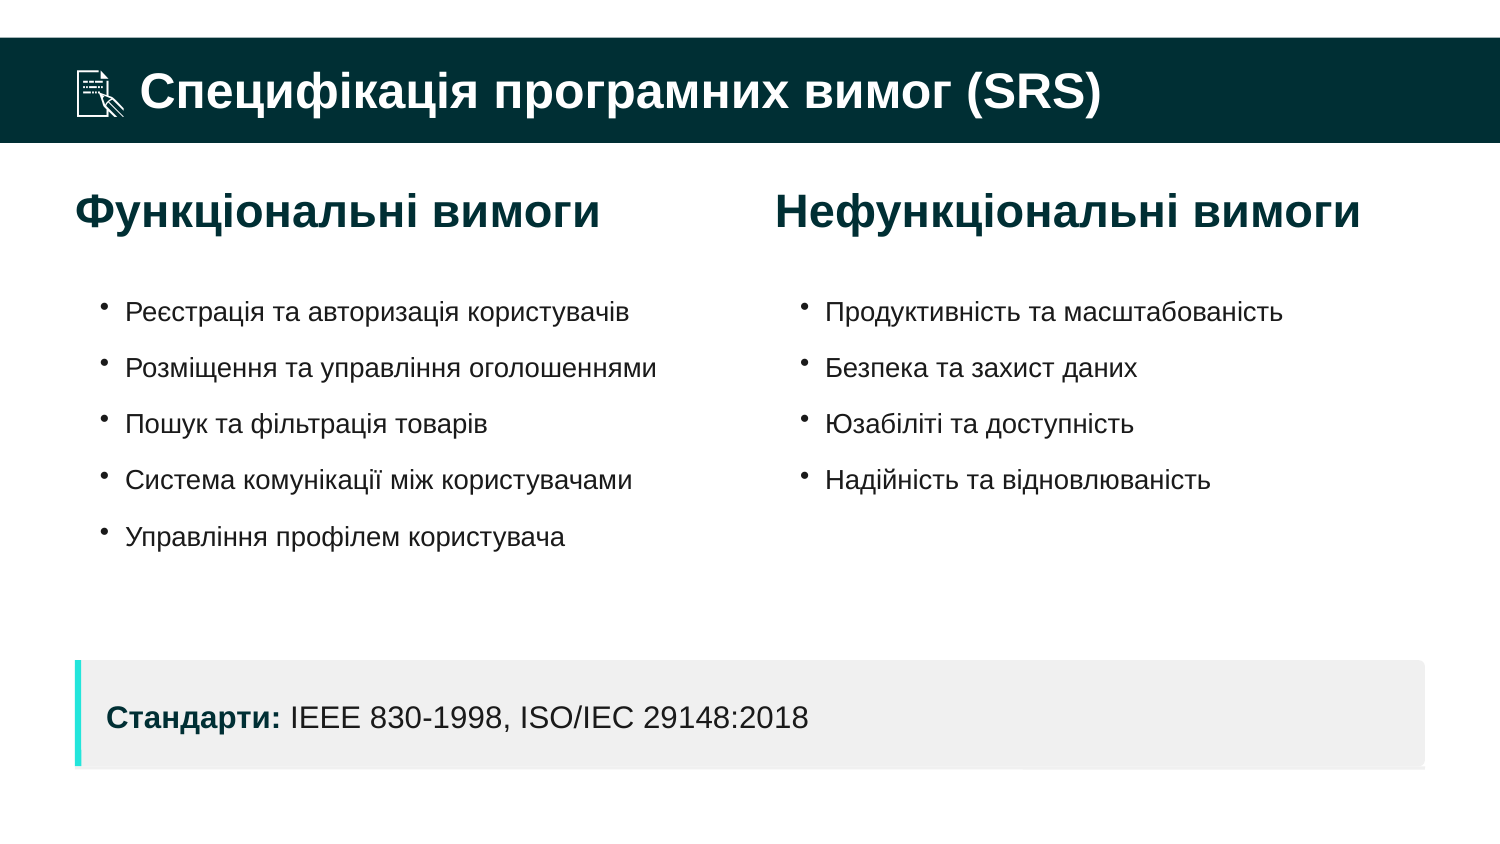

📝 Специфікація програмних вимог (SRS)
Функціональні вимоги
Нефункціональні вимоги
Реєстрація та авторизація користувачів
Розміщення та управління оголошеннями
Пошук та фільтрація товарів
Система комунікації між користувачами
Управління профілем користувача
Продуктивність та масштабованість
Безпека та захист даних
Юзабіліті та доступність
Надійність та відновлюваність

Стандарти: IEEE 830-1998, ISO/IEC 29148:2018